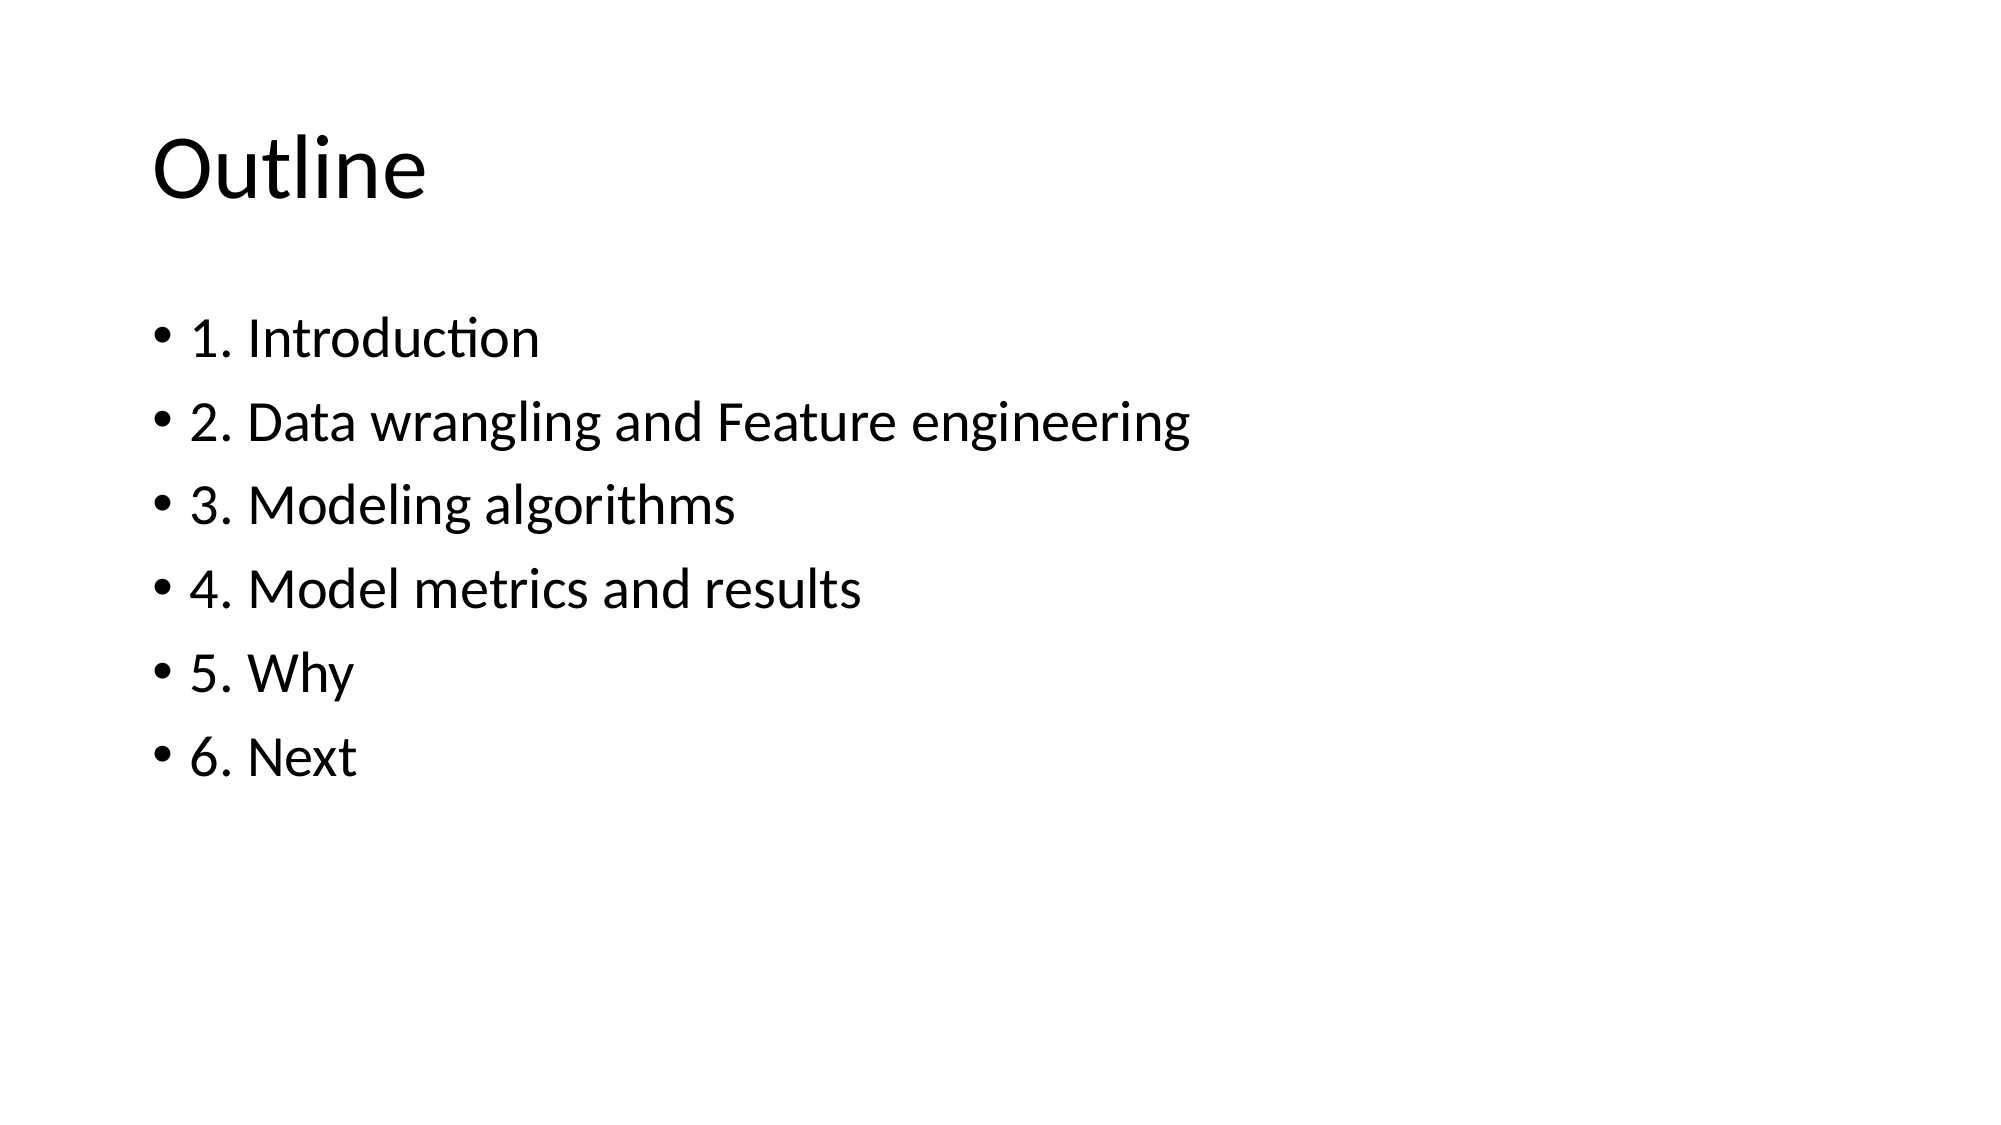

# Outline
1. Introduction
2. Data wrangling and Feature engineering
3. Modeling algorithms
4. Model metrics and results
5. Why
6. Next